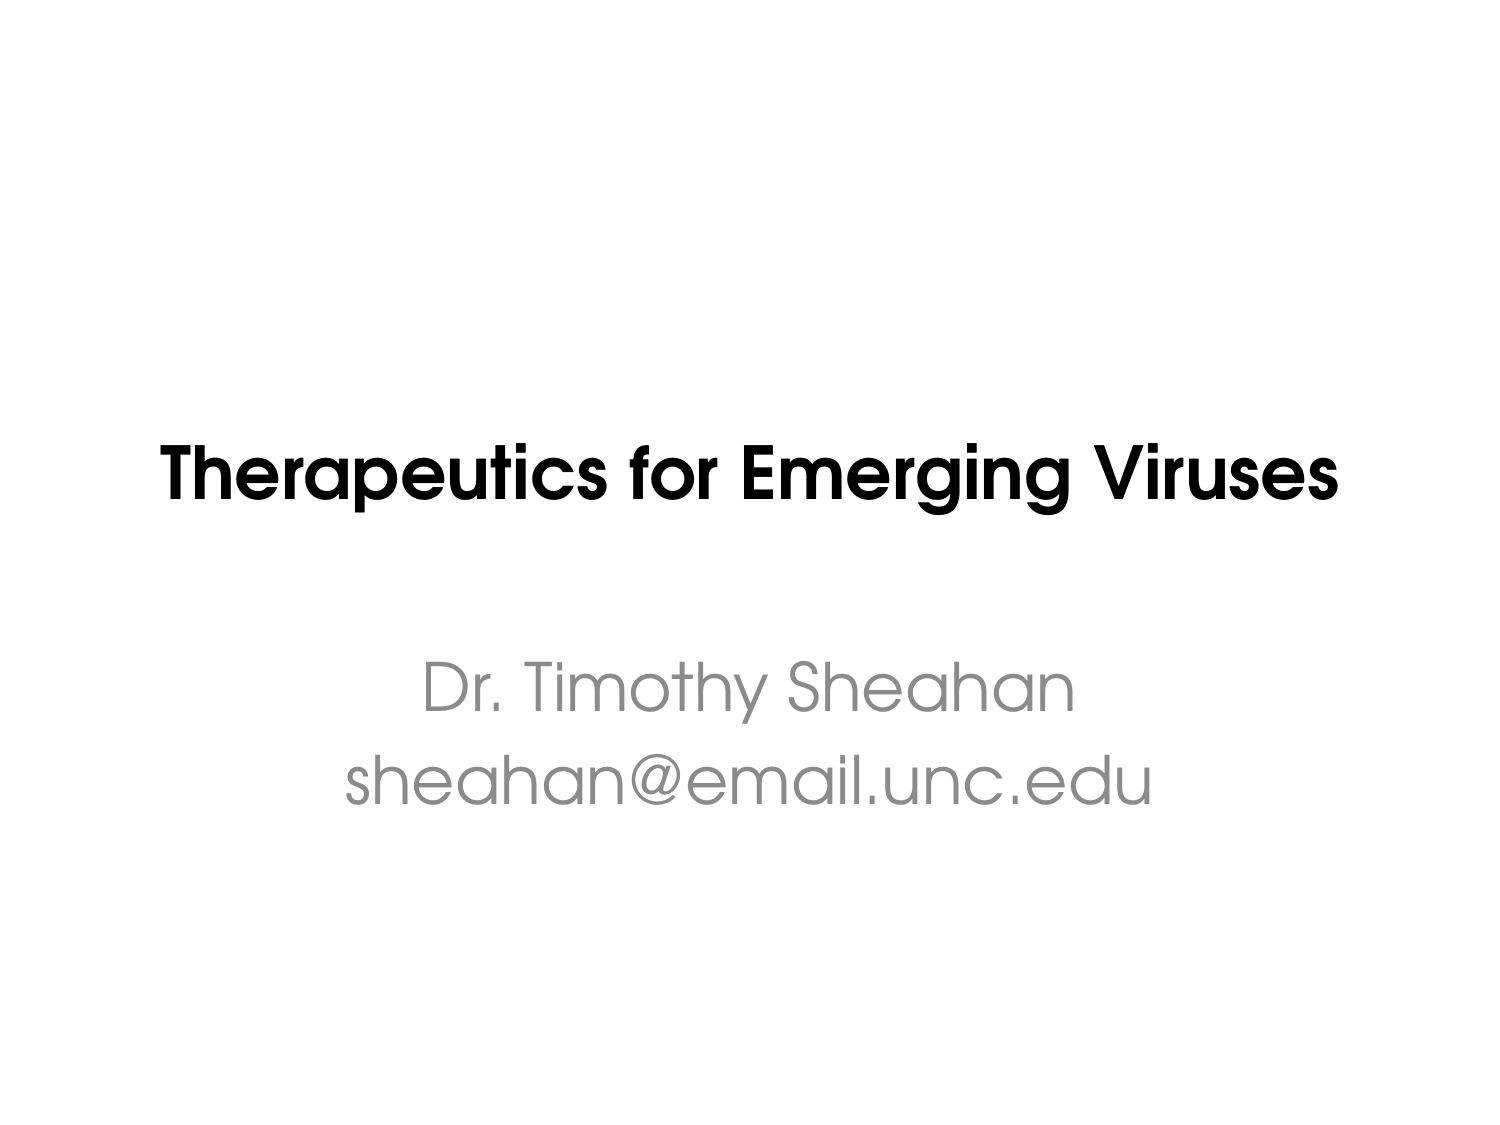

# Therapeutics for Emerging Viruses
Dr. Timothy Sheahan
sheahan@email.unc.edu